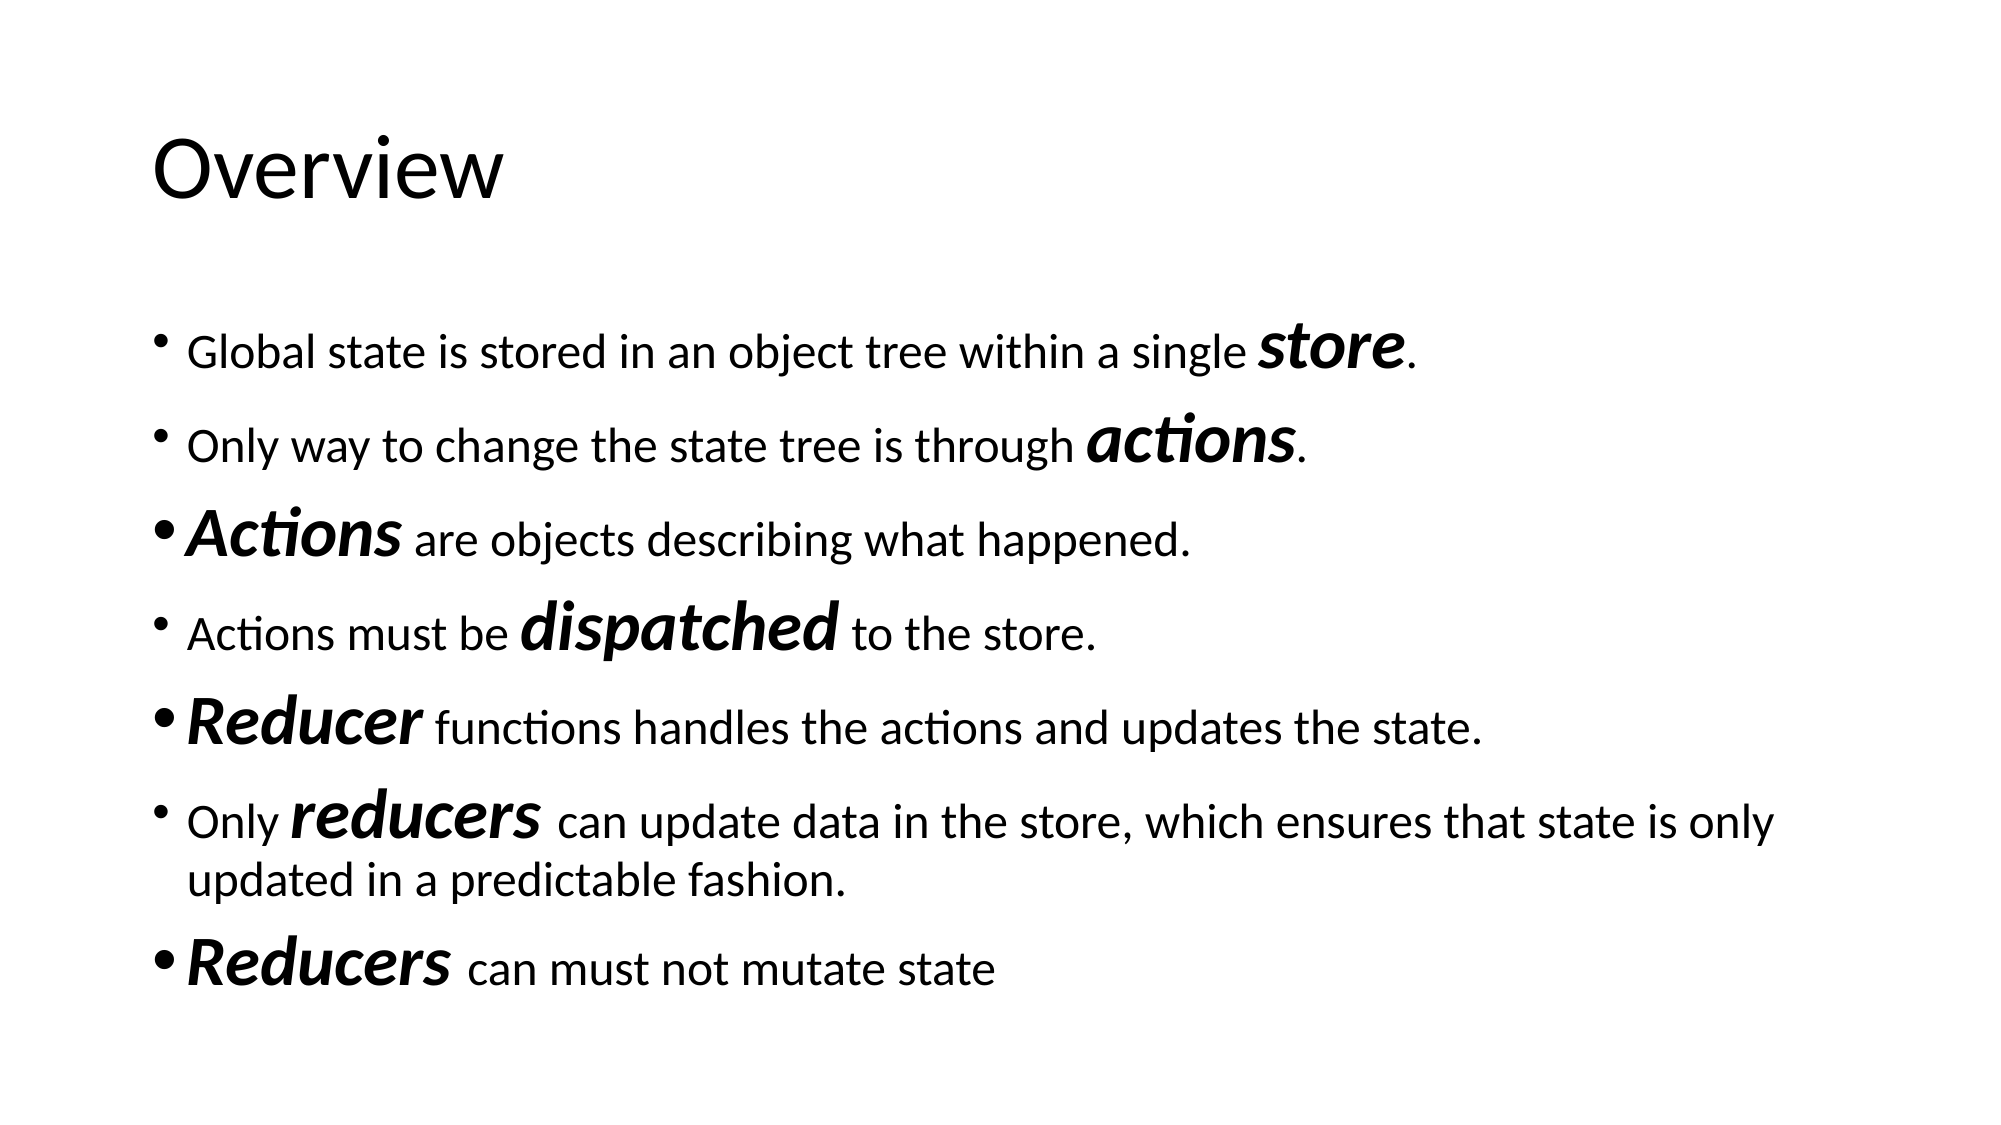

# Overview
Global state is stored in an object tree within a single store.
Only way to change the state tree is through actions.
Actions are objects describing what happened.
Actions must be dispatched to the store.
Reducer functions handles the actions and updates the state.
Only reducers can update data in the store, which ensures that state is only updated in a predictable fashion.
Reducers can must not mutate state